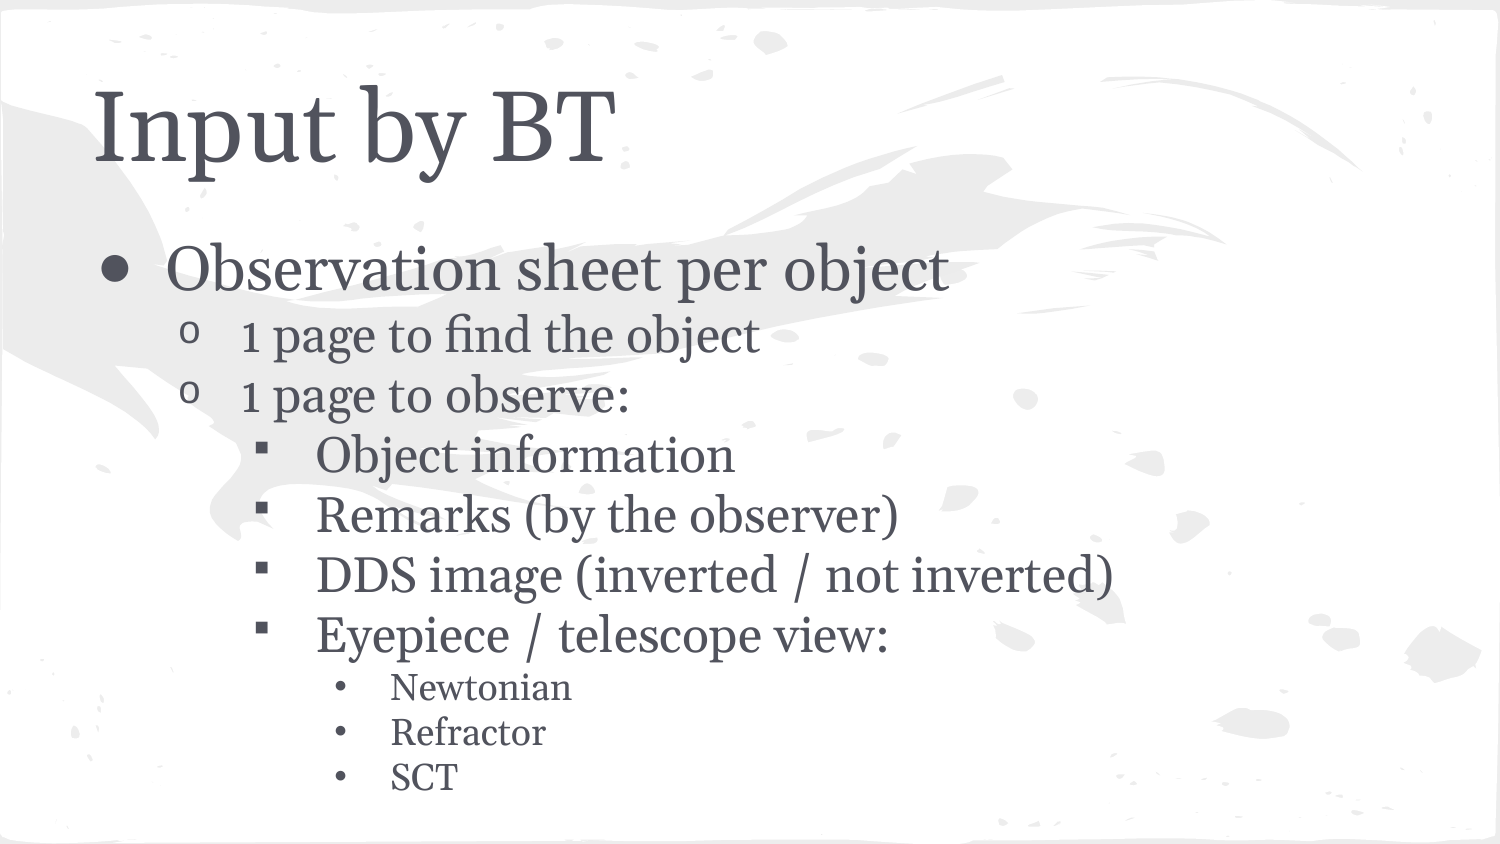

# Input by BT
Observation sheet per object
1 page to find the object
1 page to observe:
Object information
Remarks (by the observer)
DDS image (inverted / not inverted)
Eyepiece / telescope view:
Newtonian
Refractor
SCT